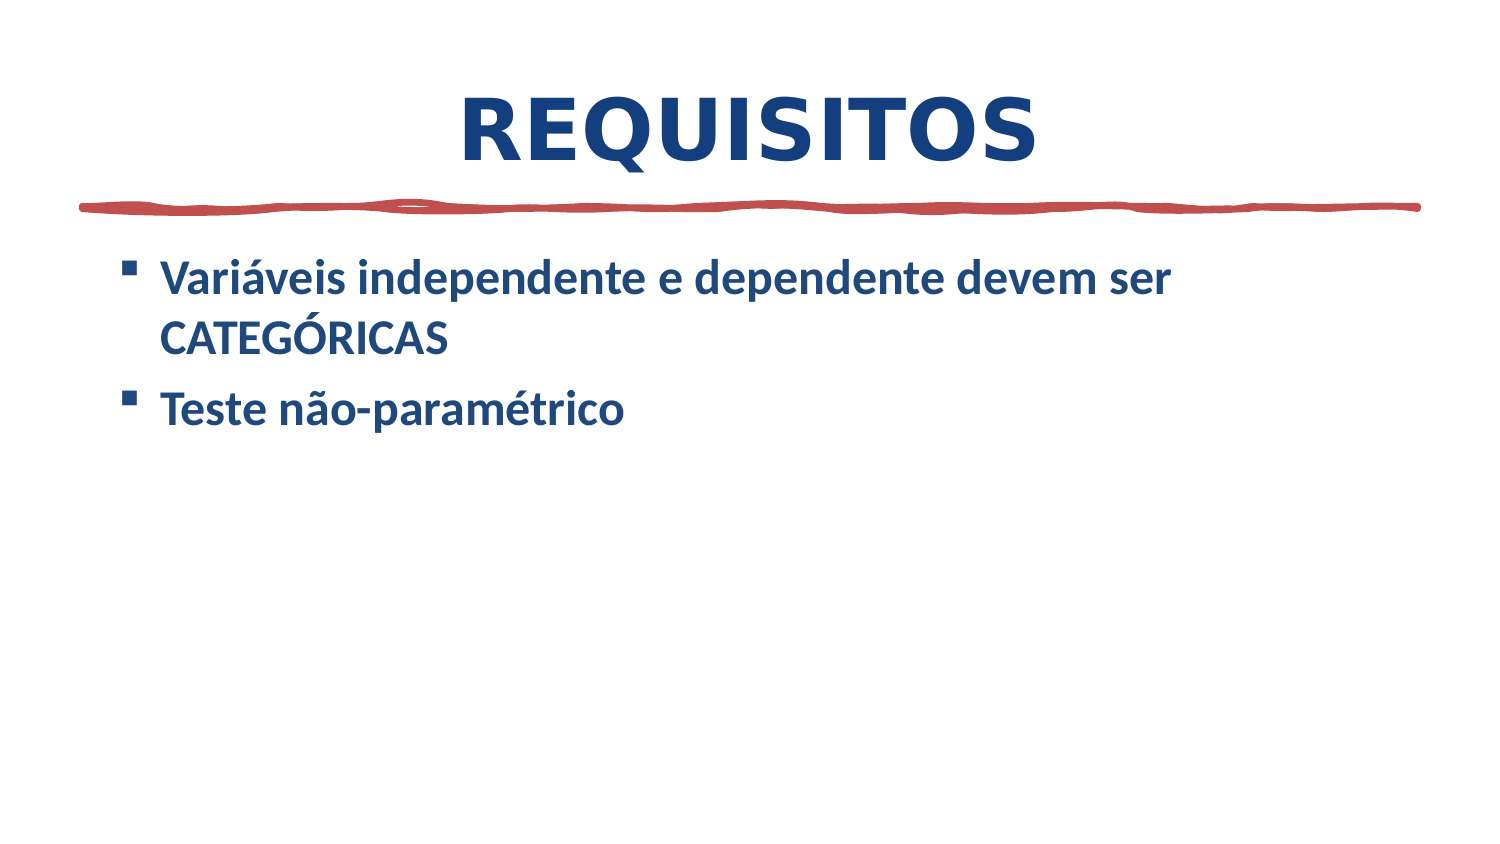

# REQUISITOS

Variáveis independente e dependente devem ser CATEGÓRICAS
Teste não-paramétrico